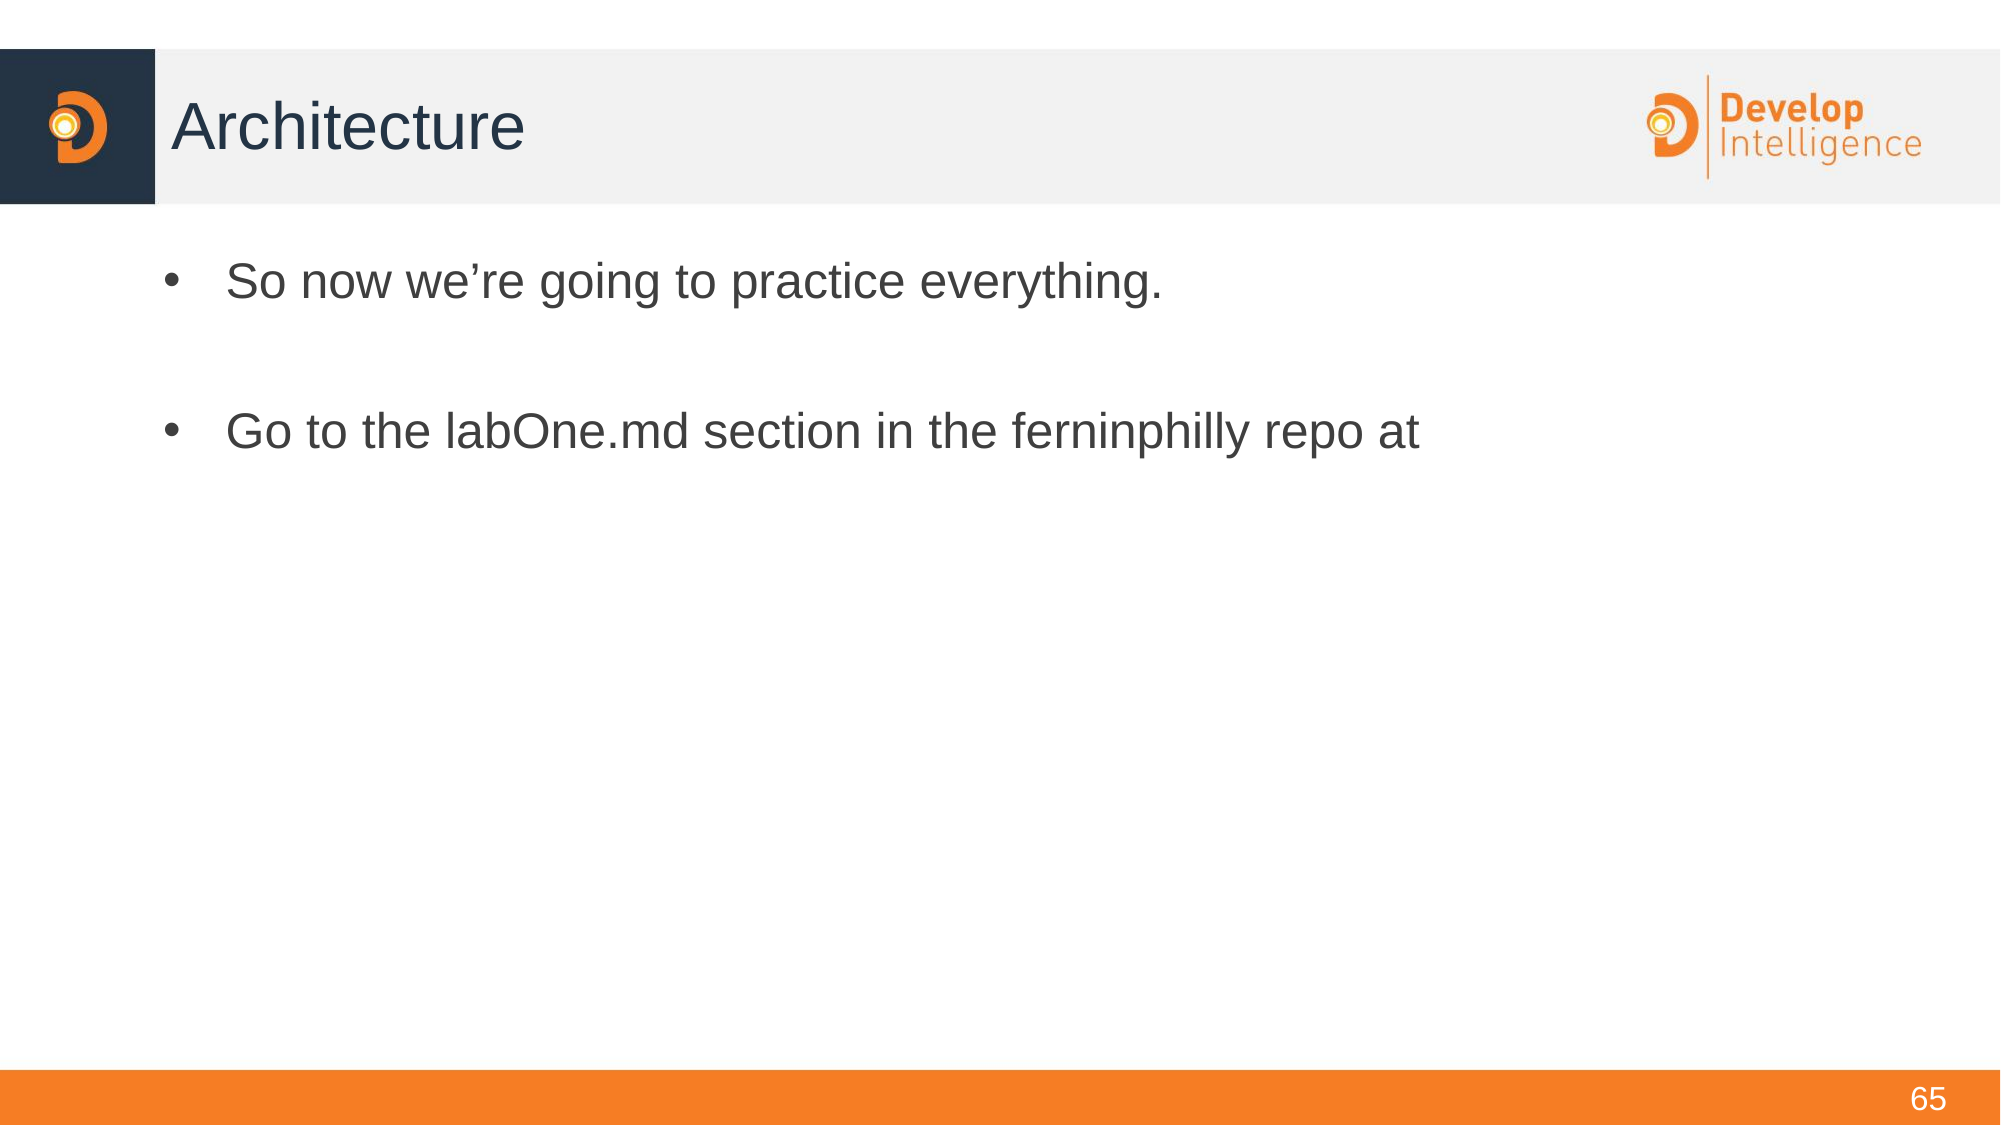

# Architecture
So now we’re going to practice everything.

Go to the labOne.md section in the ferninphilly repo at

65